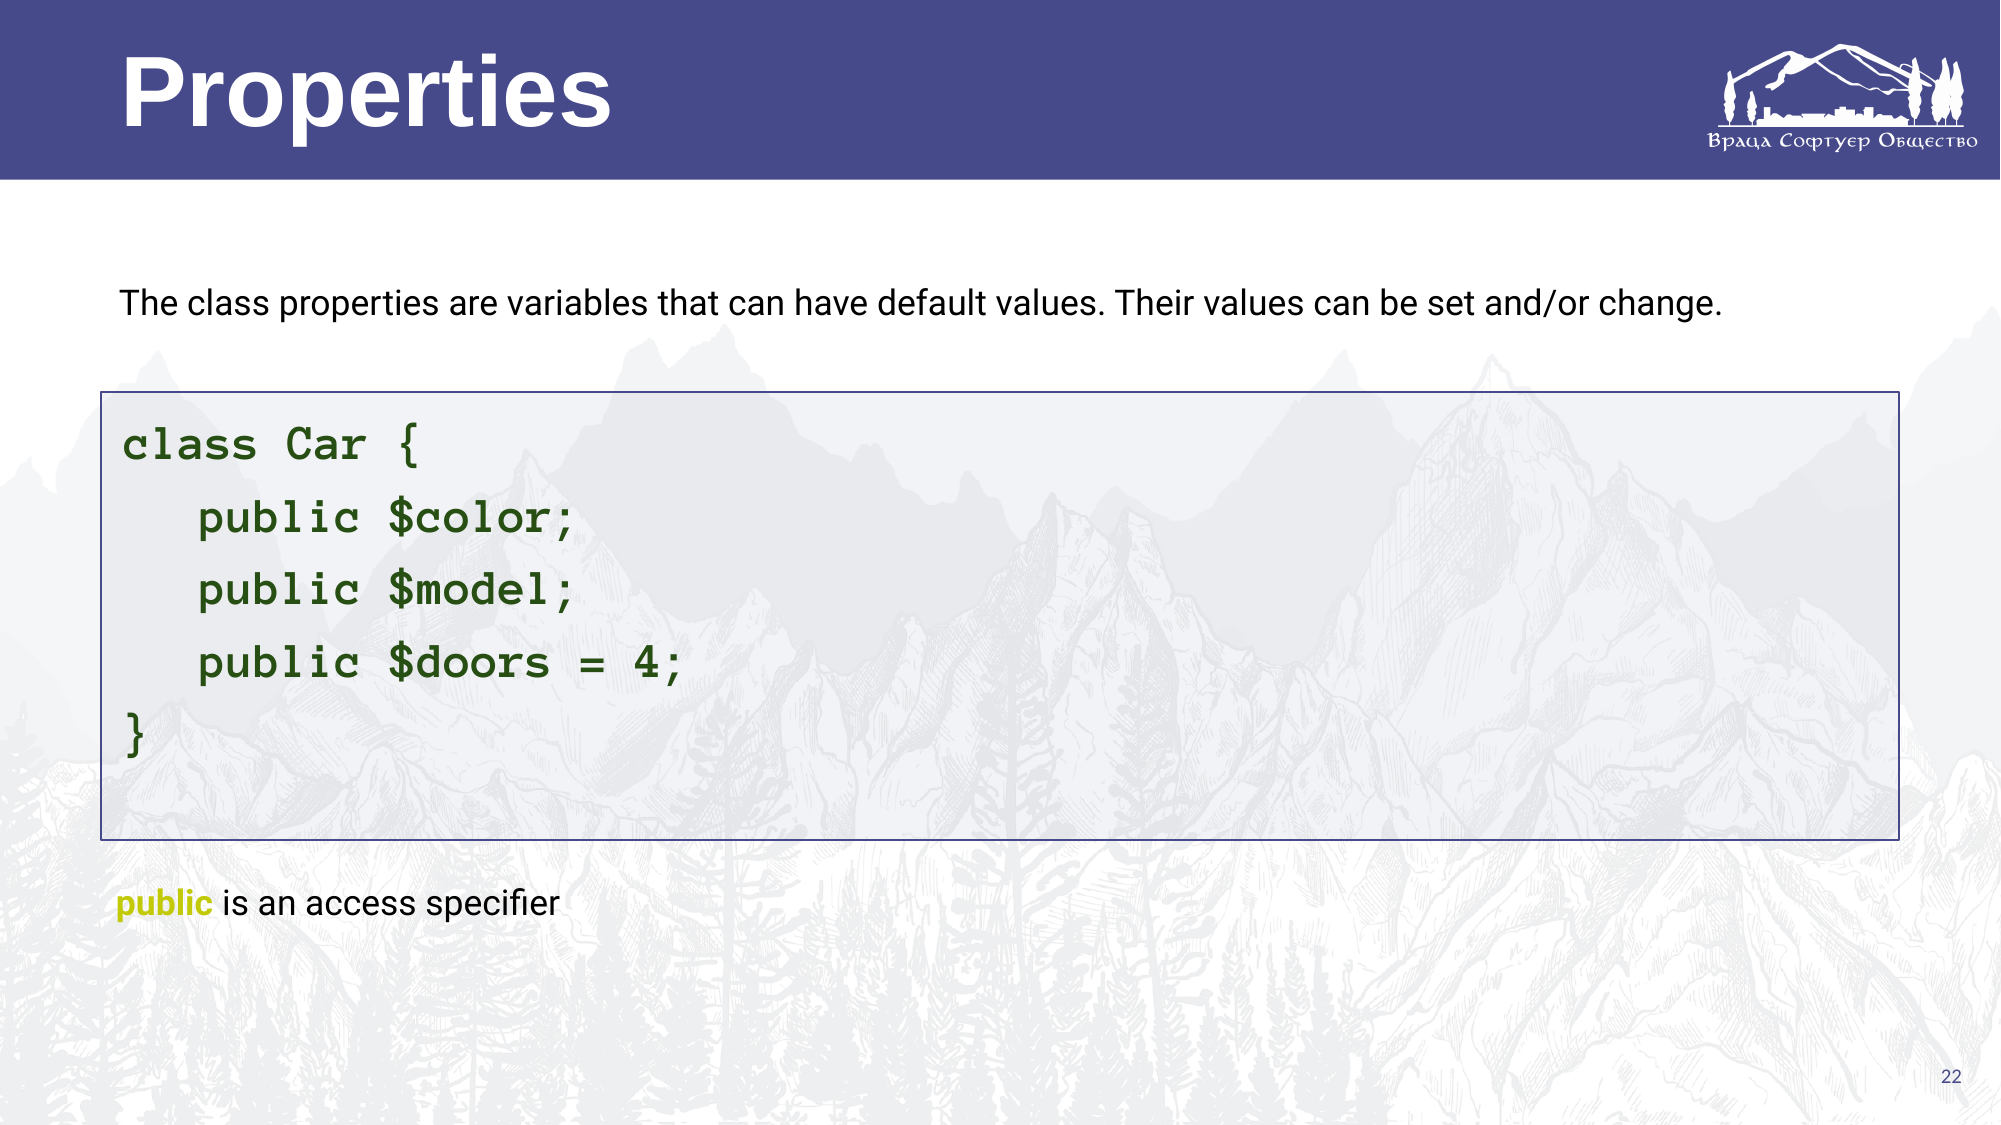

Properties
The class properties are variables that can have default values. Their values can be set and/or change.
class Car {
public $color;
public $model;
public $doors = 4;
}

public is an access specifier
22